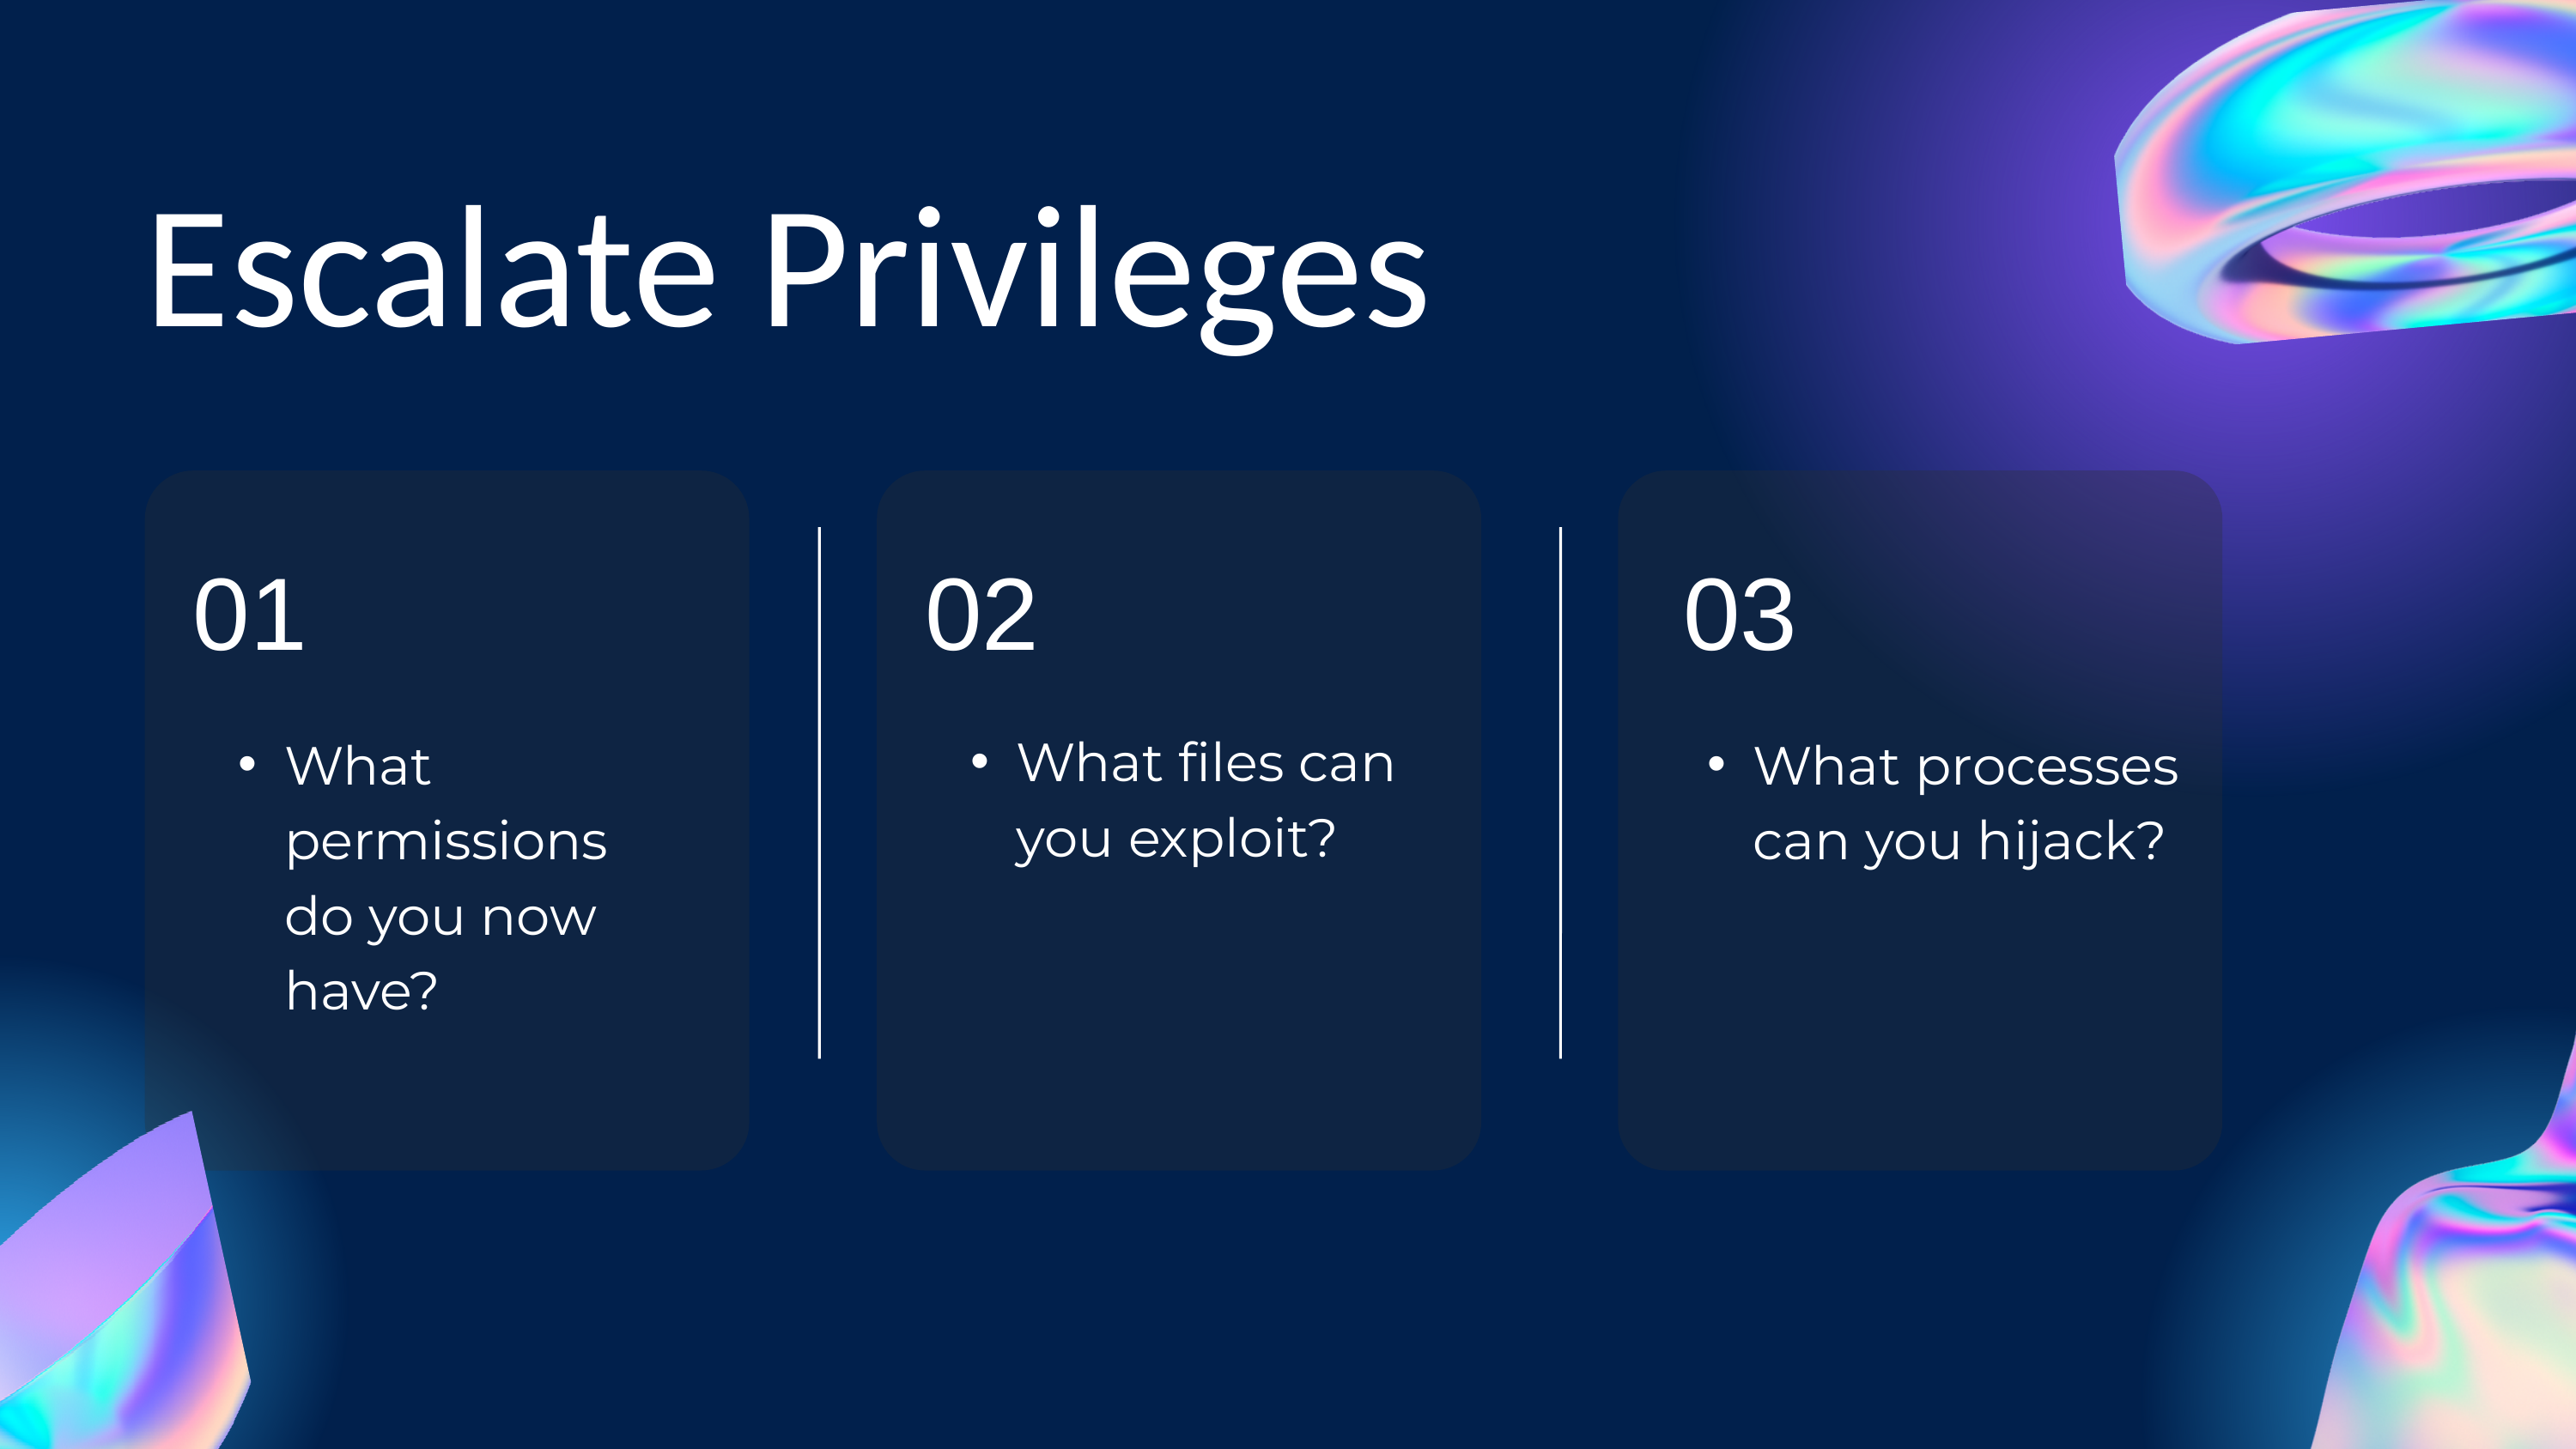

Escalate Privileges

01
02
03
What files can you exploit?
What permissions do you now have?
What processes can you hijack?

PRIVILEGES

GROUPS
USERS